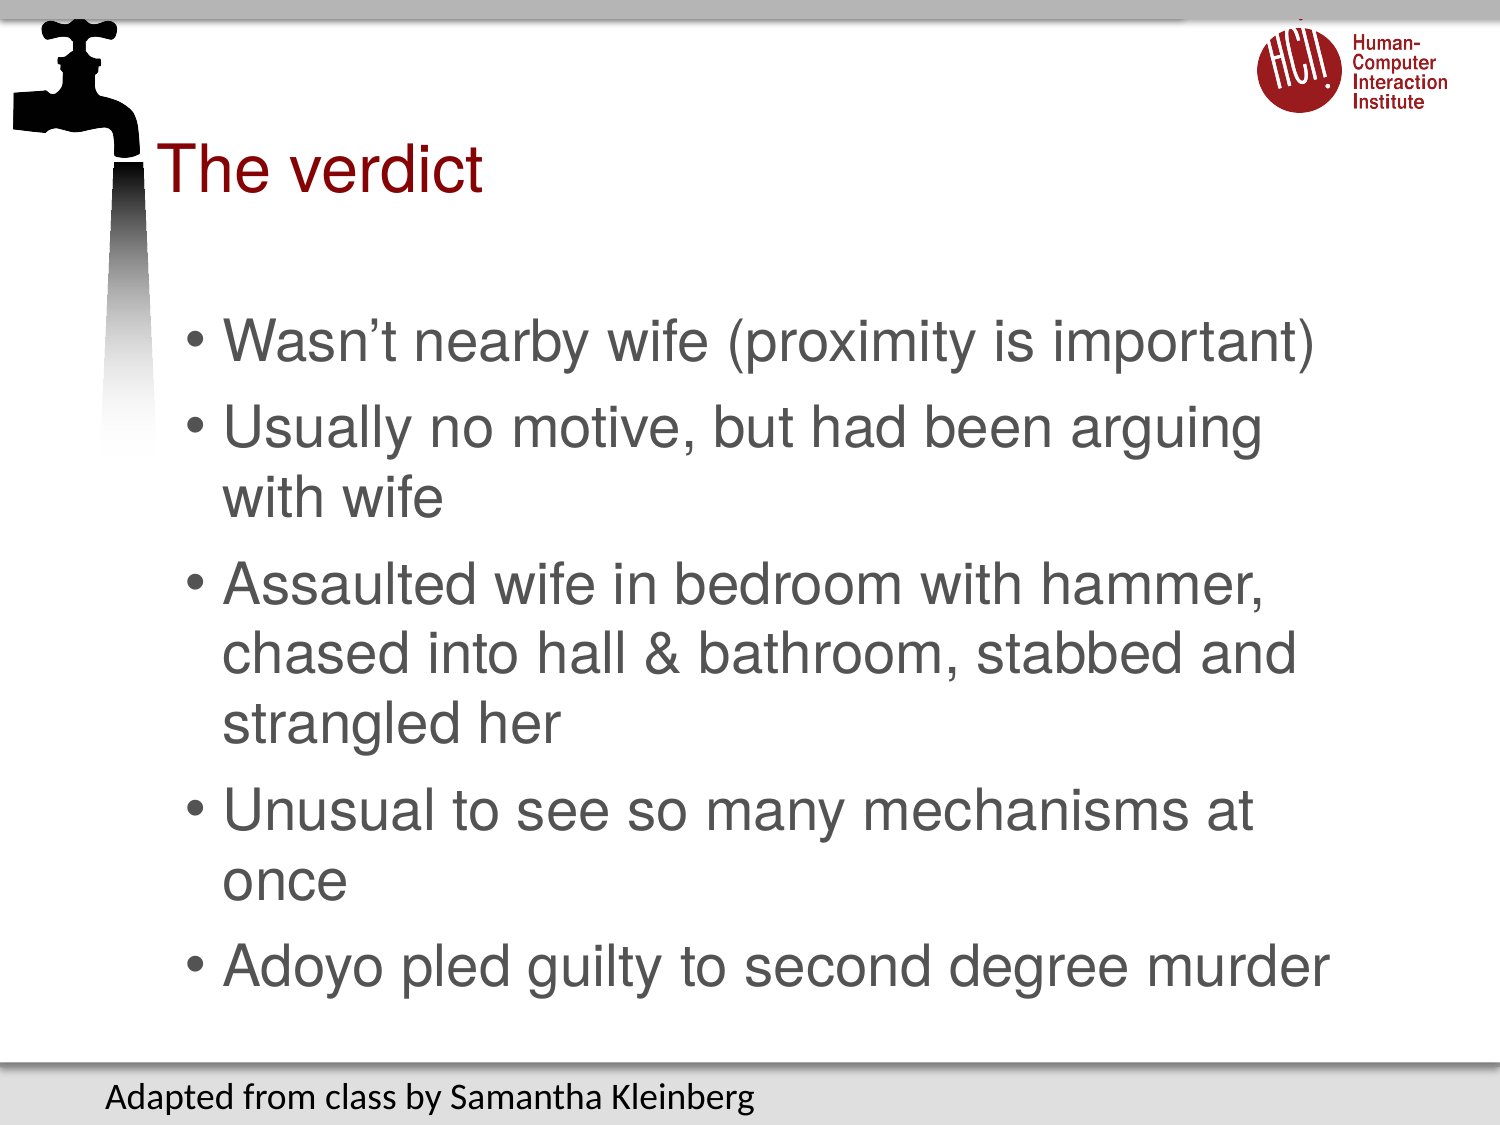

# The verdict
Wasn’t nearby wife (proximity is important)
Usually no motive, but had been arguing with wife
Assaulted wife in bedroom with hammer, chased into hall & bathroom, stabbed and strangled her
Unusual to see so many mechanisms at once
Adoyo pled guilty to second degree murder
Adapted from class by Samantha Kleinberg